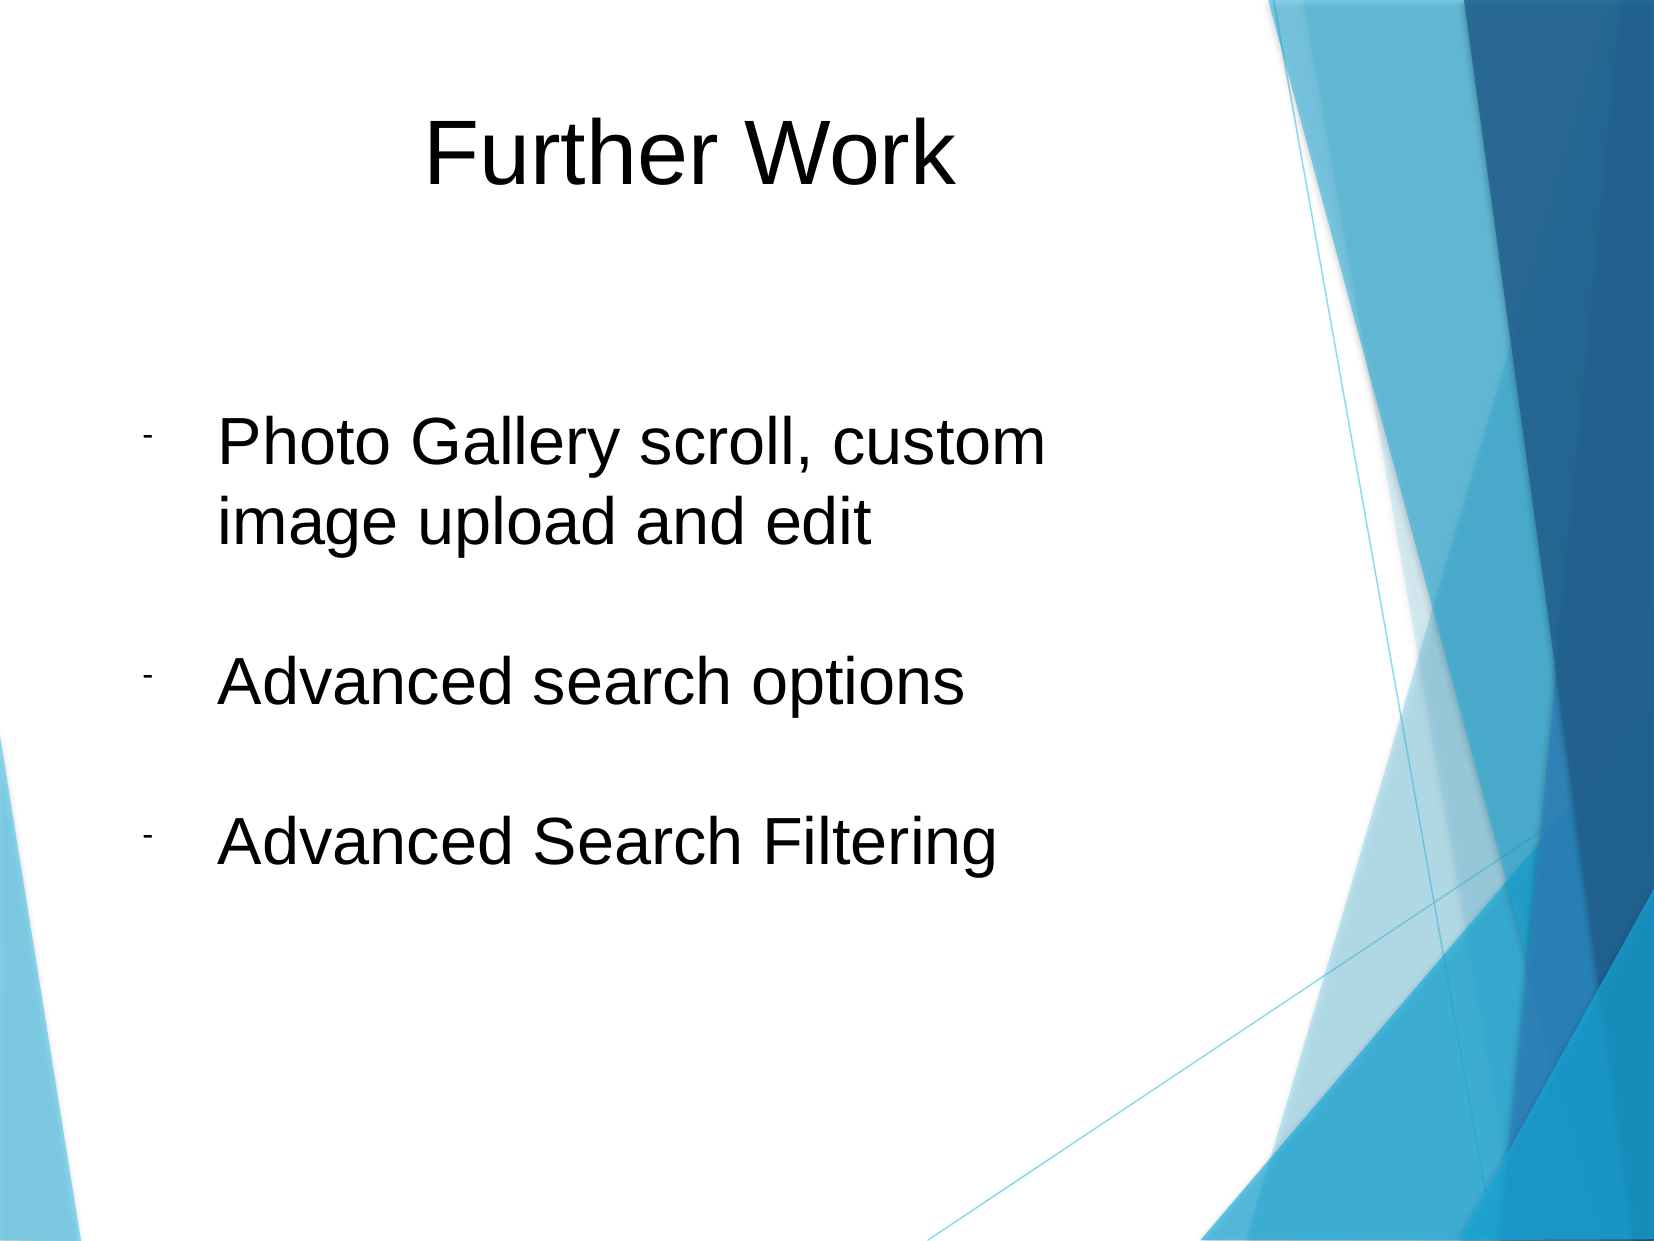

Further Work
Photo Gallery scroll, custom image upload and edit

Advanced search options

Advanced Search Filtering